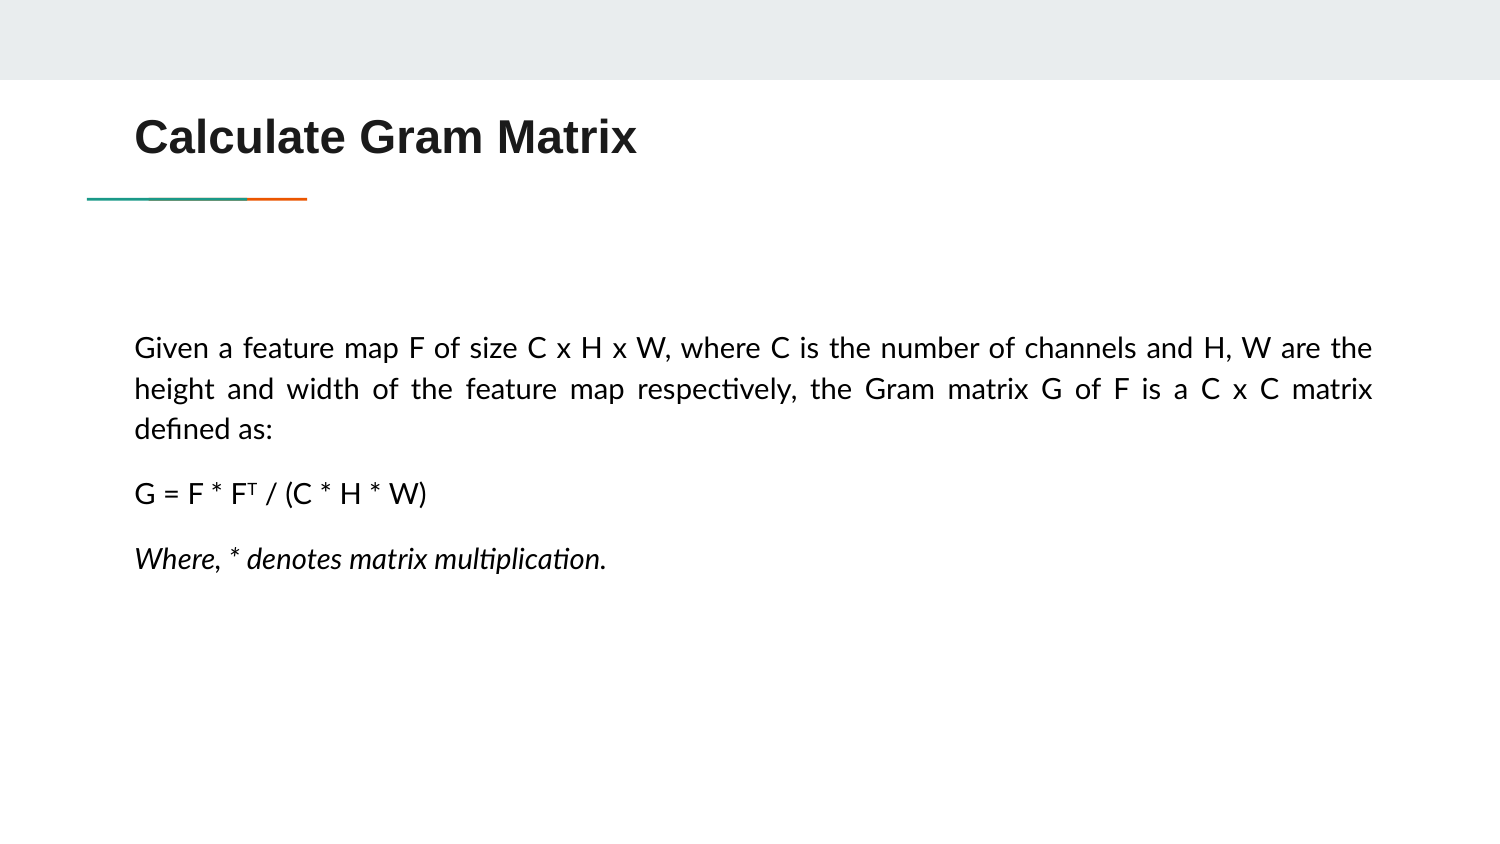

# Calculate Gram Matrix
| Given a feature map F of size C x H x W, where C is the number of channels and H, W are the height and width of the feature map respectively, the Gram matrix G of F is a C x C matrix defined as: G = F \* FT / (C \* H \* W) Where, \* denotes matrix multiplication. |
| --- |